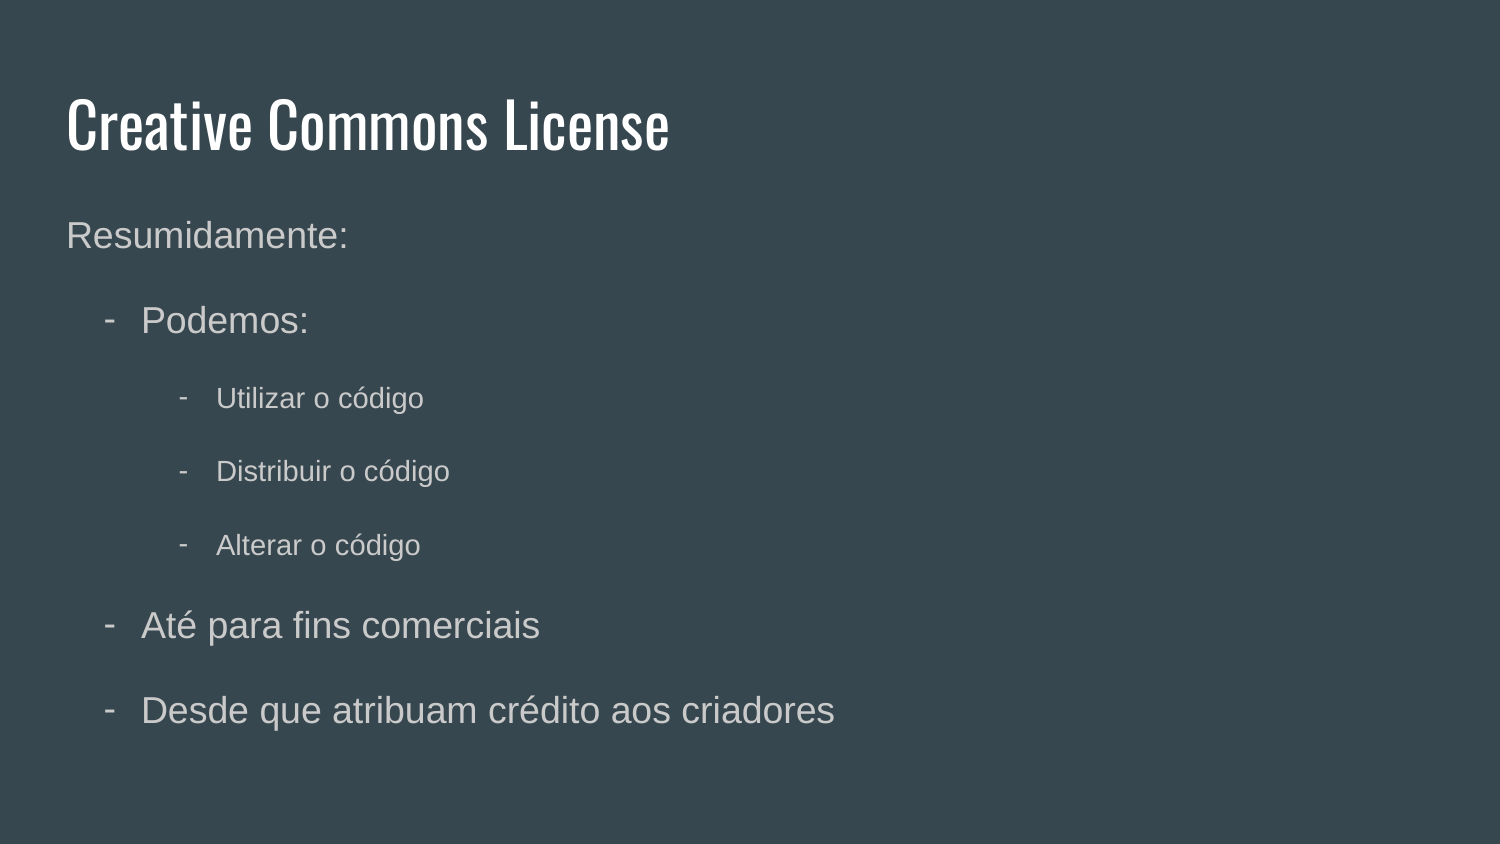

# Creative Commons License
Resumidamente:
Podemos:
Utilizar o código
Distribuir o código
Alterar o código
Até para fins comerciais
Desde que atribuam crédito aos criadores